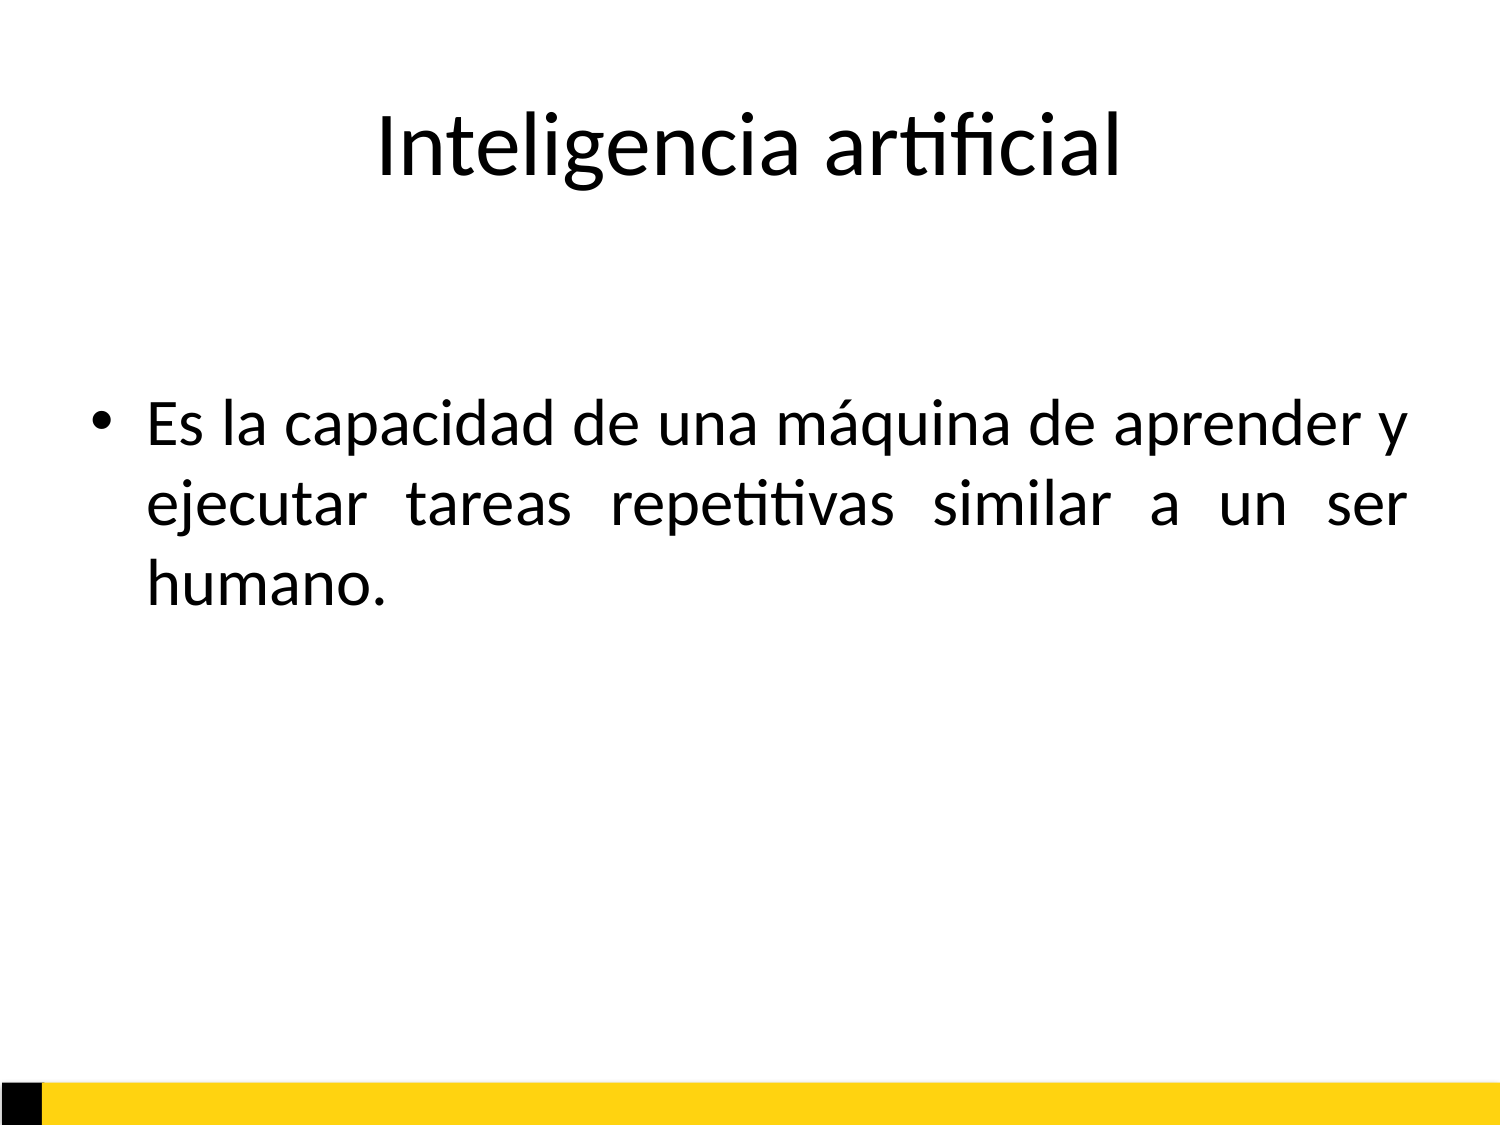

# Inteligencia artificial

Es la capacidad de una máquina de aprender y ejecutar tareas repetitivas similar a un ser humano.